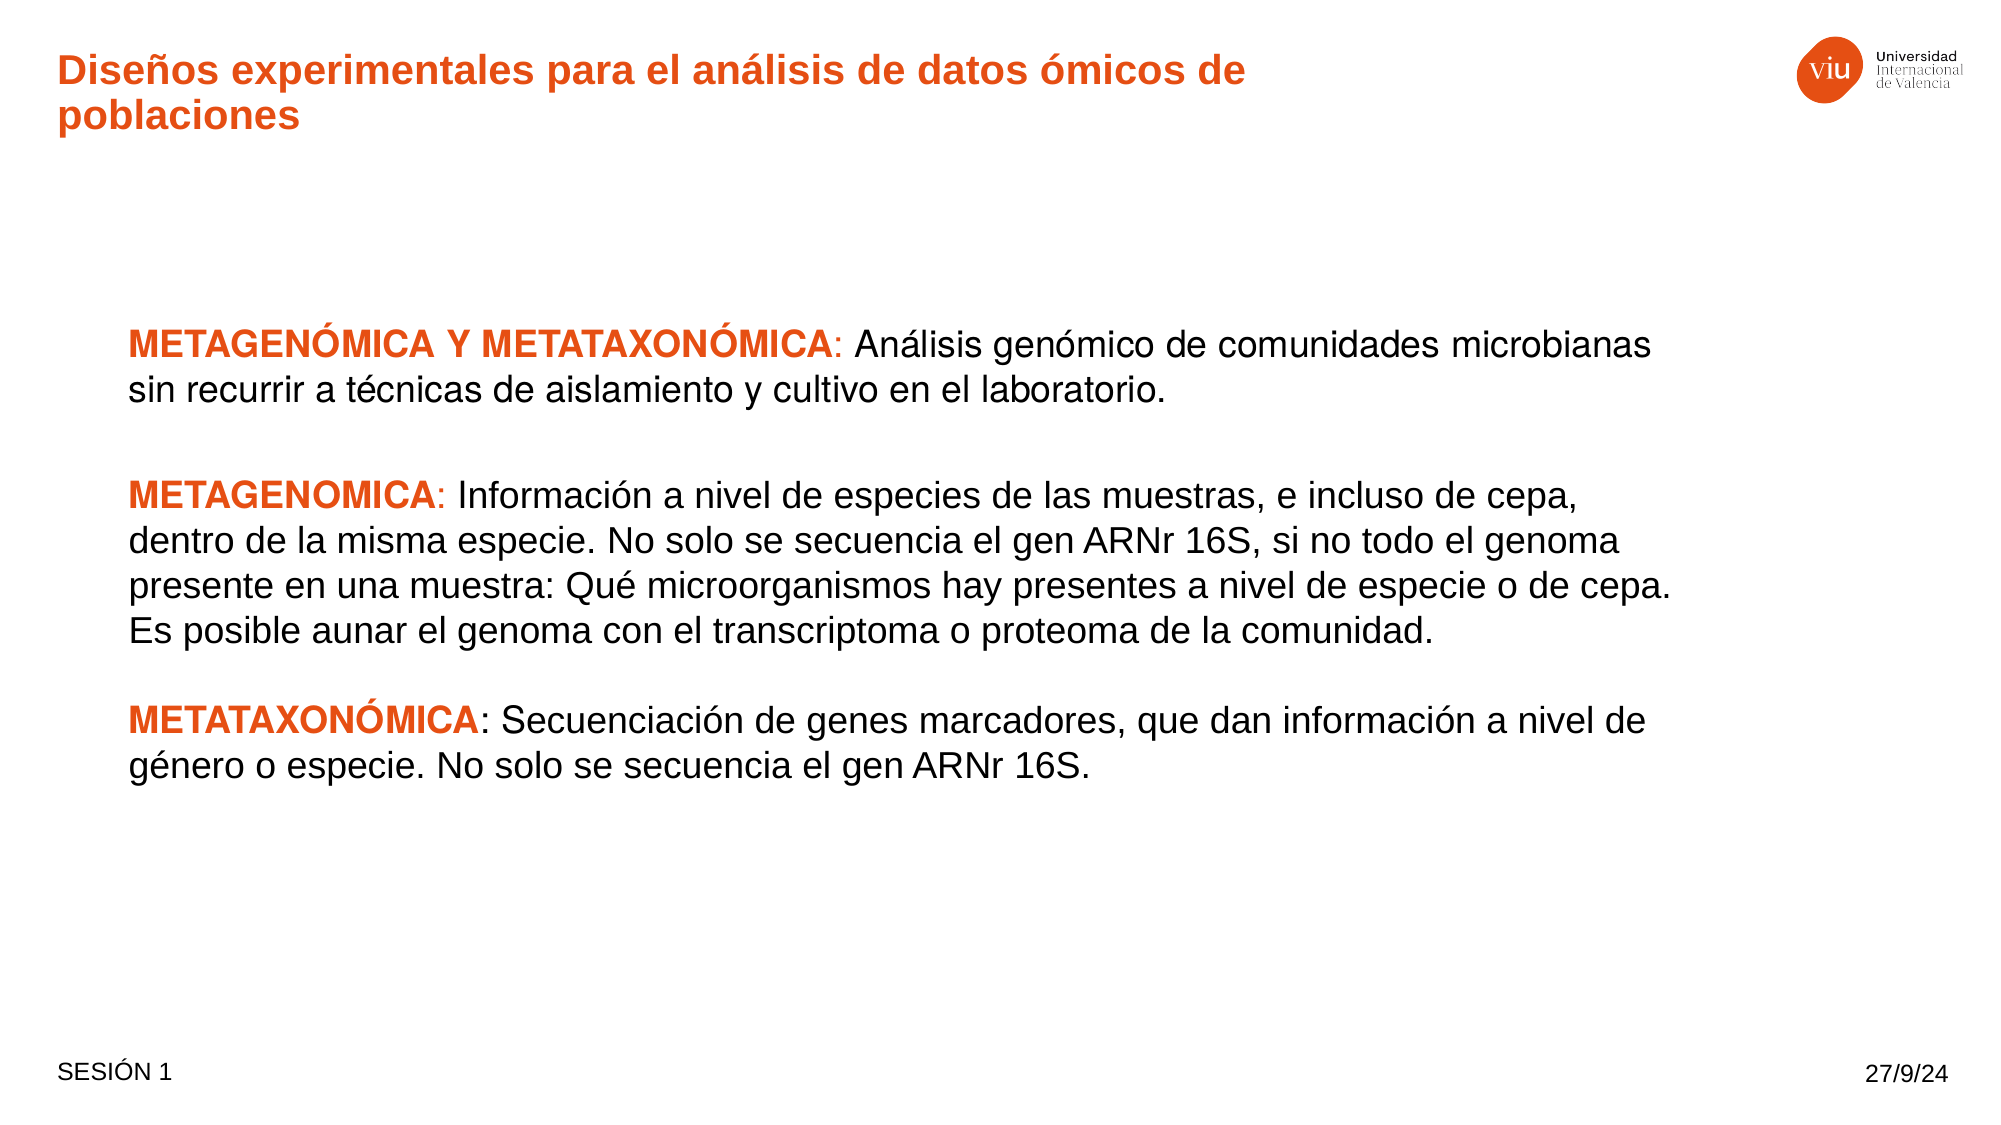

Diseños experimentales para el análisis de datos ómicos de poblaciones

METAGENÓMICA Y METATAXONÓMICA: Análisis genómico de comunidades microbianas
sin recurrir a técnicas de aislamiento y cultivo en el laboratorio.

METAGENOMICA: Información a nivel de especies de las muestras, e incluso de cepa, dentro de la misma especie. No solo se secuencia el gen ARNr 16S, si no todo el genoma presente en una muestra: Qué microorganismos hay presentes a nivel de especie o de cepa. Es posible aunar el genoma con el transcriptoma o proteoma de la comunidad.

METATAXONÓMICA: Secuenciación de genes marcadores, que dan información a nivel de género o especie. No solo se secuencia el gen ARNr 16S.
SESIÓN 1